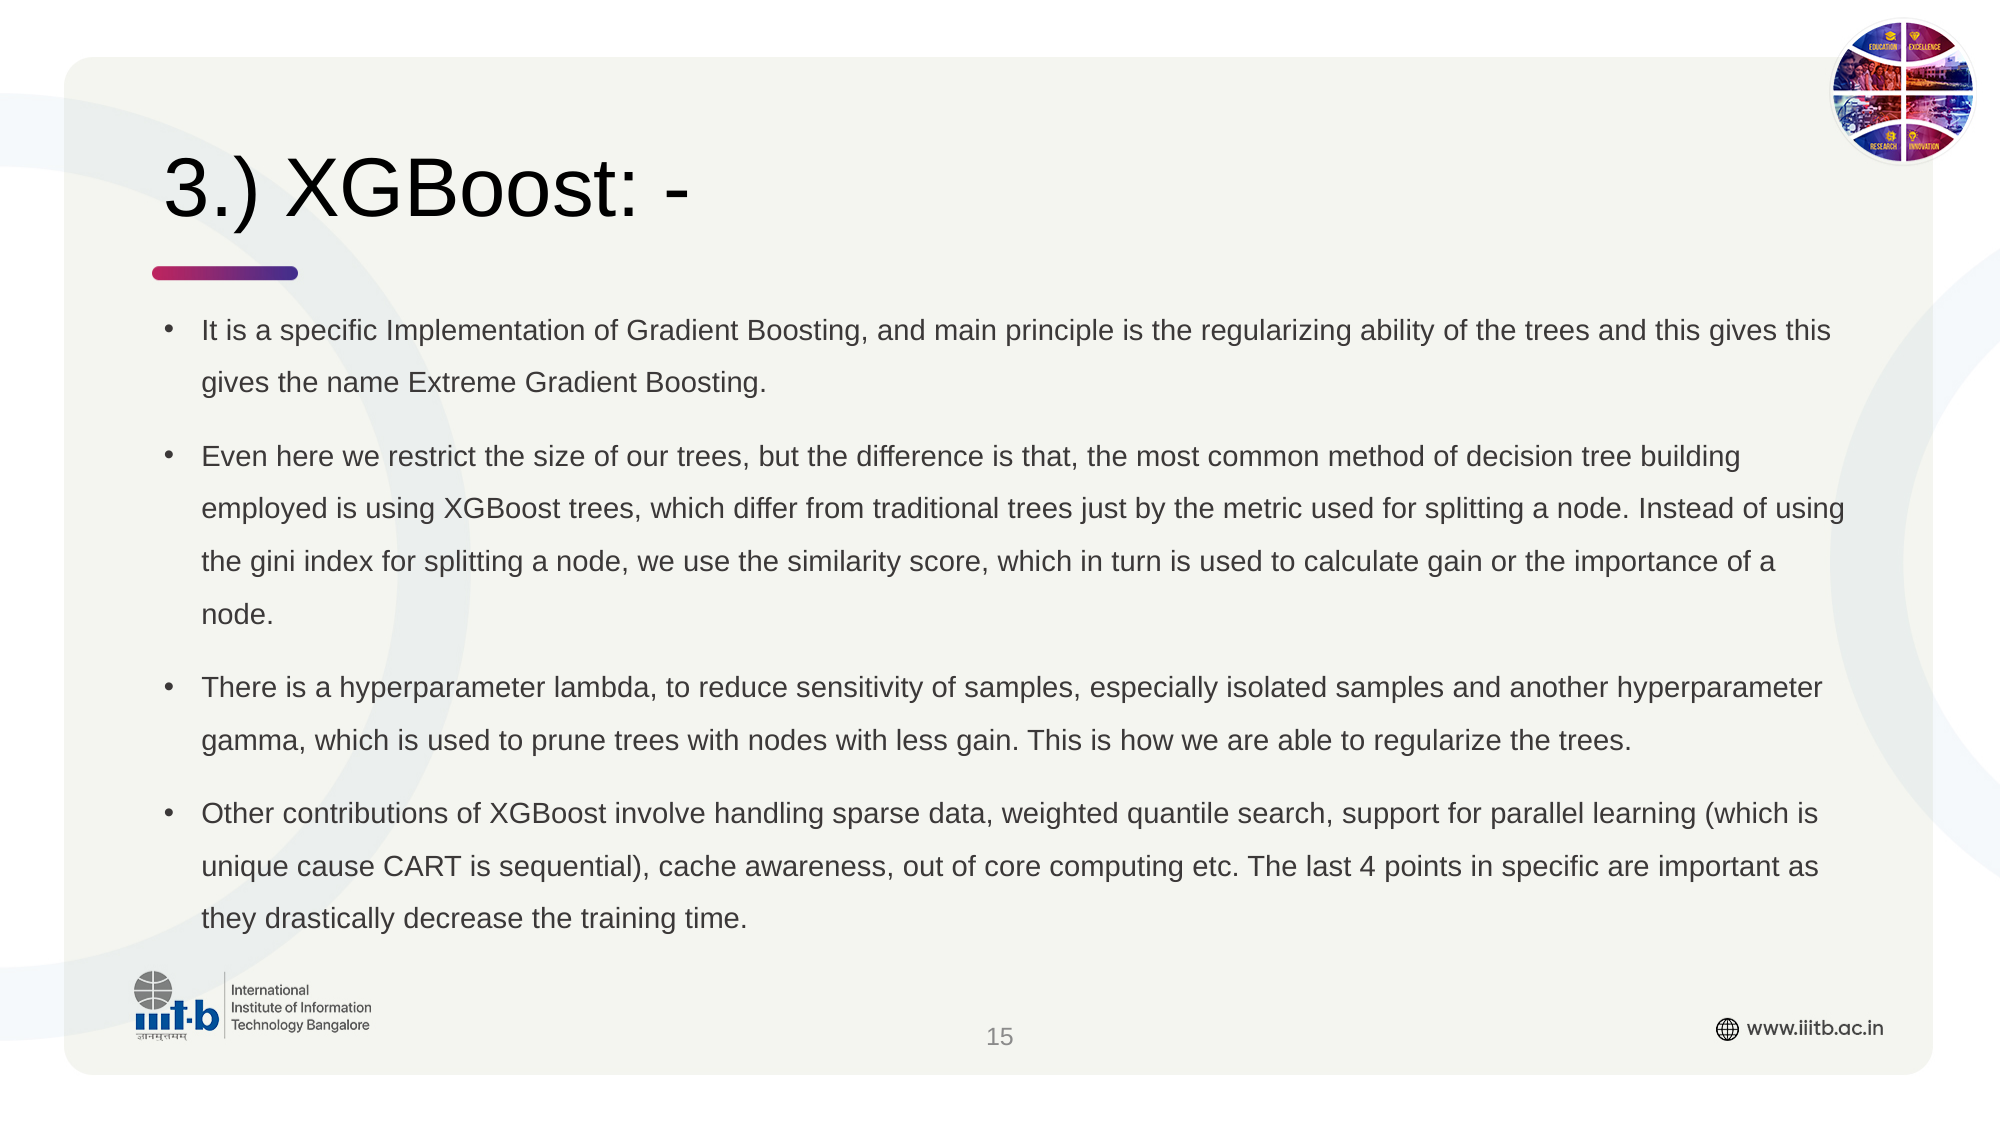

# 3.) XGBoost: -
It is a specific Implementation of Gradient Boosting, and main principle is the regularizing ability of the trees and this gives this gives the name Extreme Gradient Boosting.
Even here we restrict the size of our trees, but the difference is that, the most common method of decision tree building employed is using XGBoost trees, which differ from traditional trees just by the metric used for splitting a node. Instead of using the gini index for splitting a node, we use the similarity score, which in turn is used to calculate gain or the importance of a node.
There is a hyperparameter lambda, to reduce sensitivity of samples, especially isolated samples and another hyperparameter gamma, which is used to prune trees with nodes with less gain. This is how we are able to regularize the trees.
Other contributions of XGBoost involve handling sparse data, weighted quantile search, support for parallel learning (which is unique cause CART is sequential), cache awareness, out of core computing etc. The last 4 points in specific are important as they drastically decrease the training time.

15